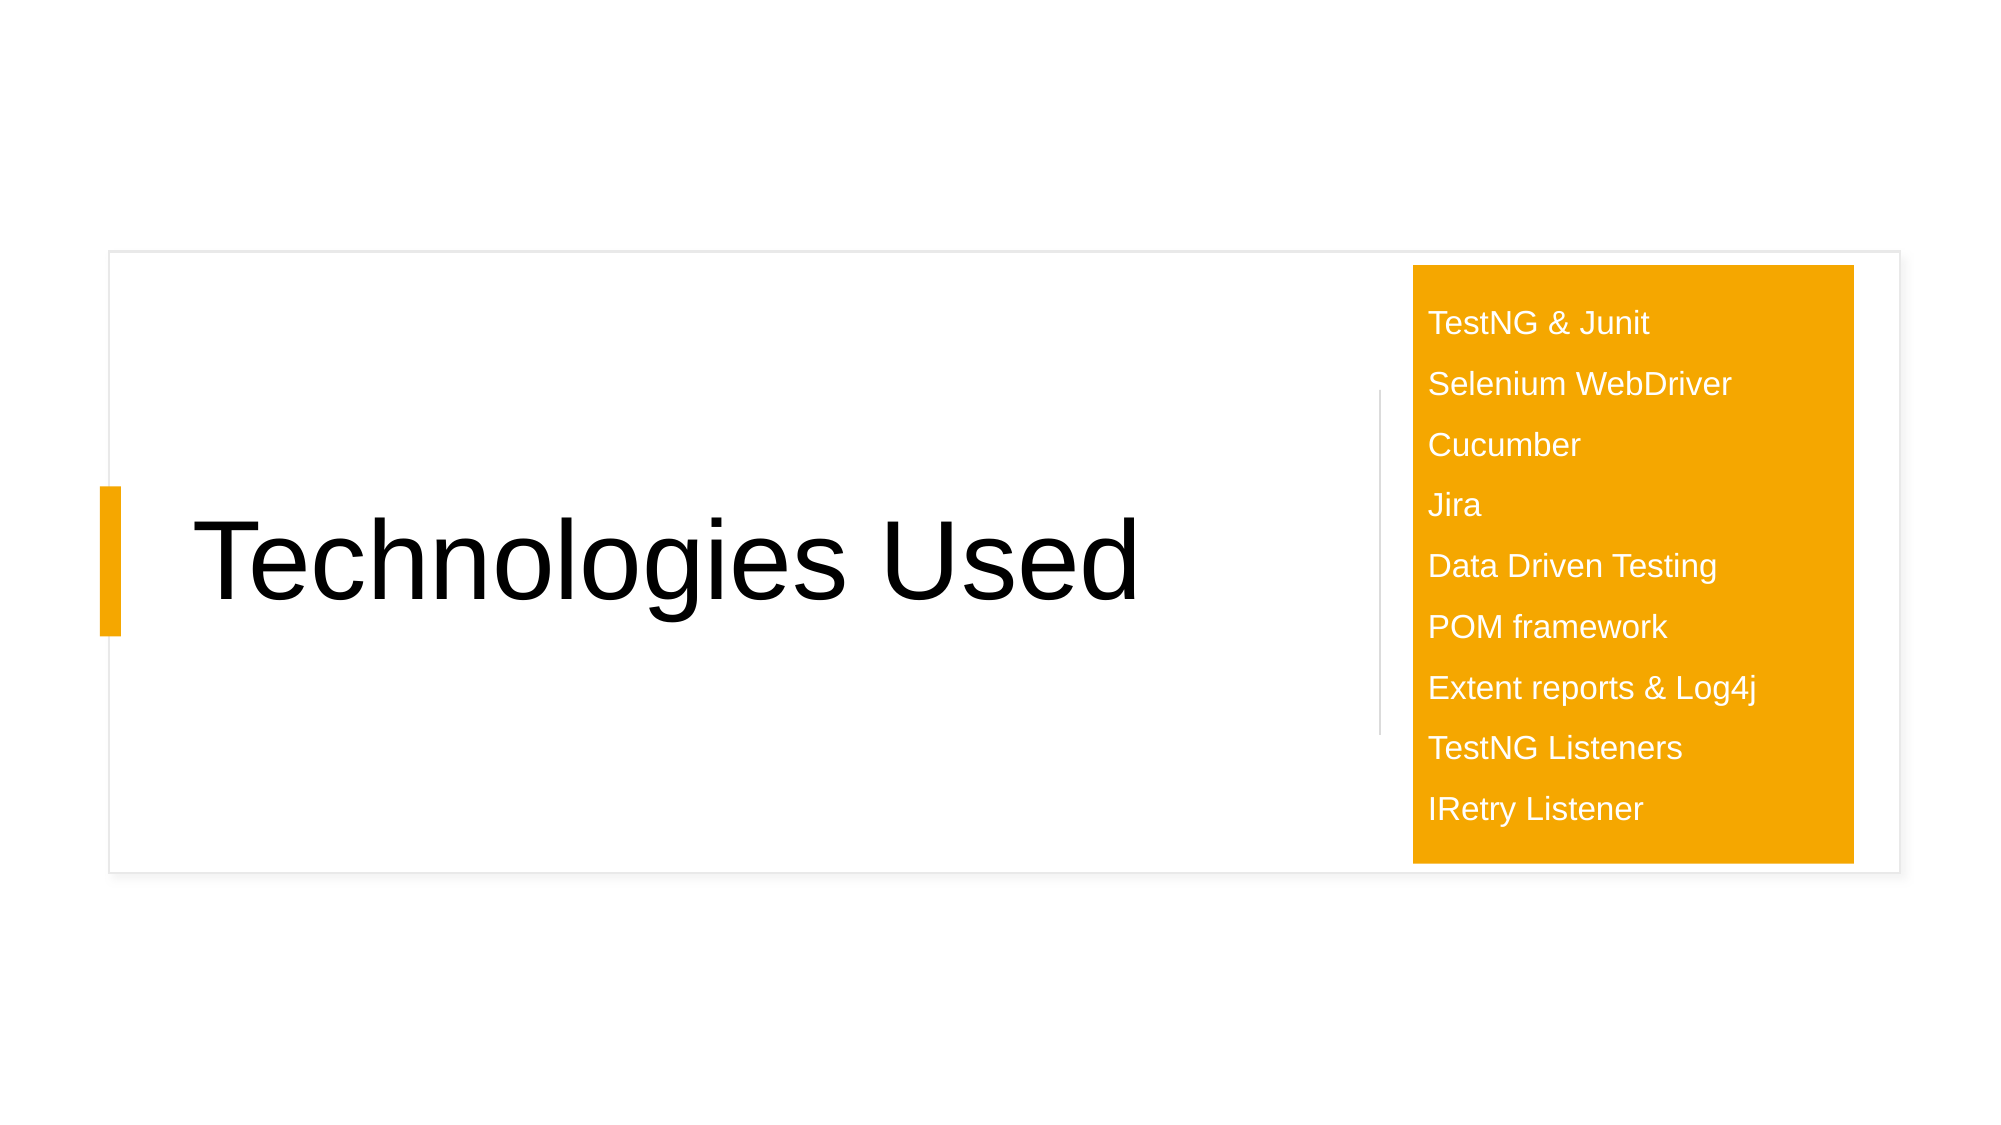

TestNG & Junit
Selenium WebDriver
Cucumber
Jira
Data Driven Testing
POM framework
Extent reports & Log4j
TestNG Listeners
IRetry Listener
# Technologies Used